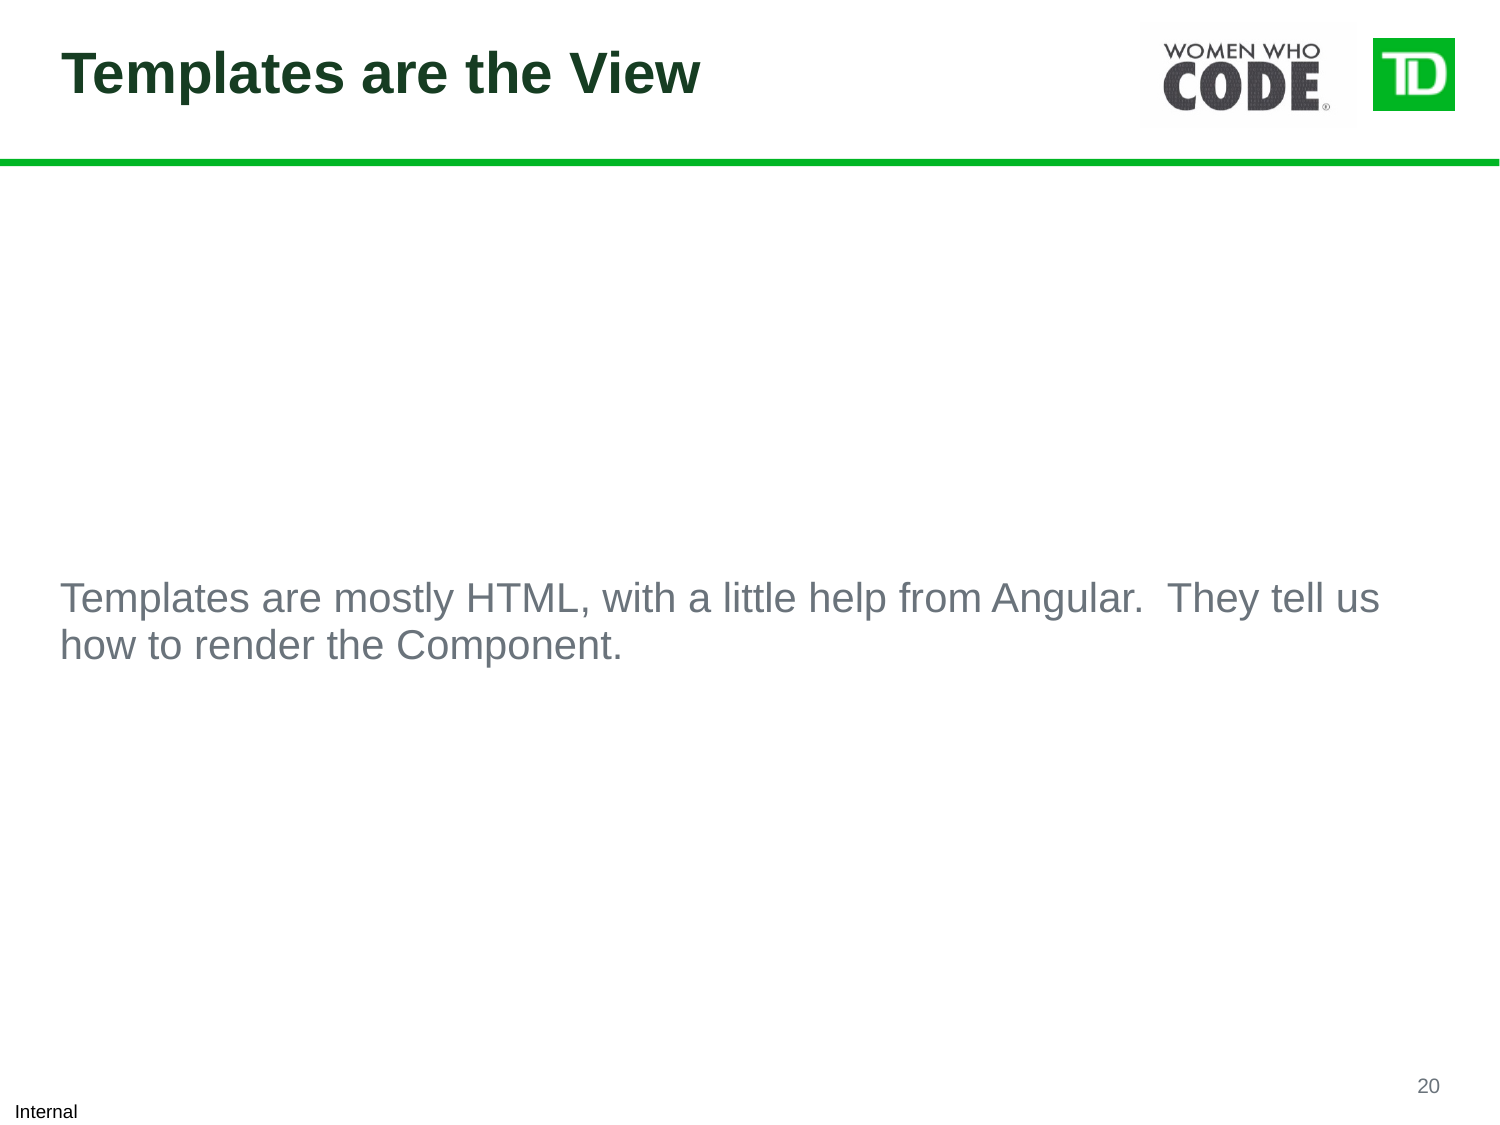

# Templates are the View
Templates are mostly HTML, with a little help from Angular.  They tell us how to render the Component.
20